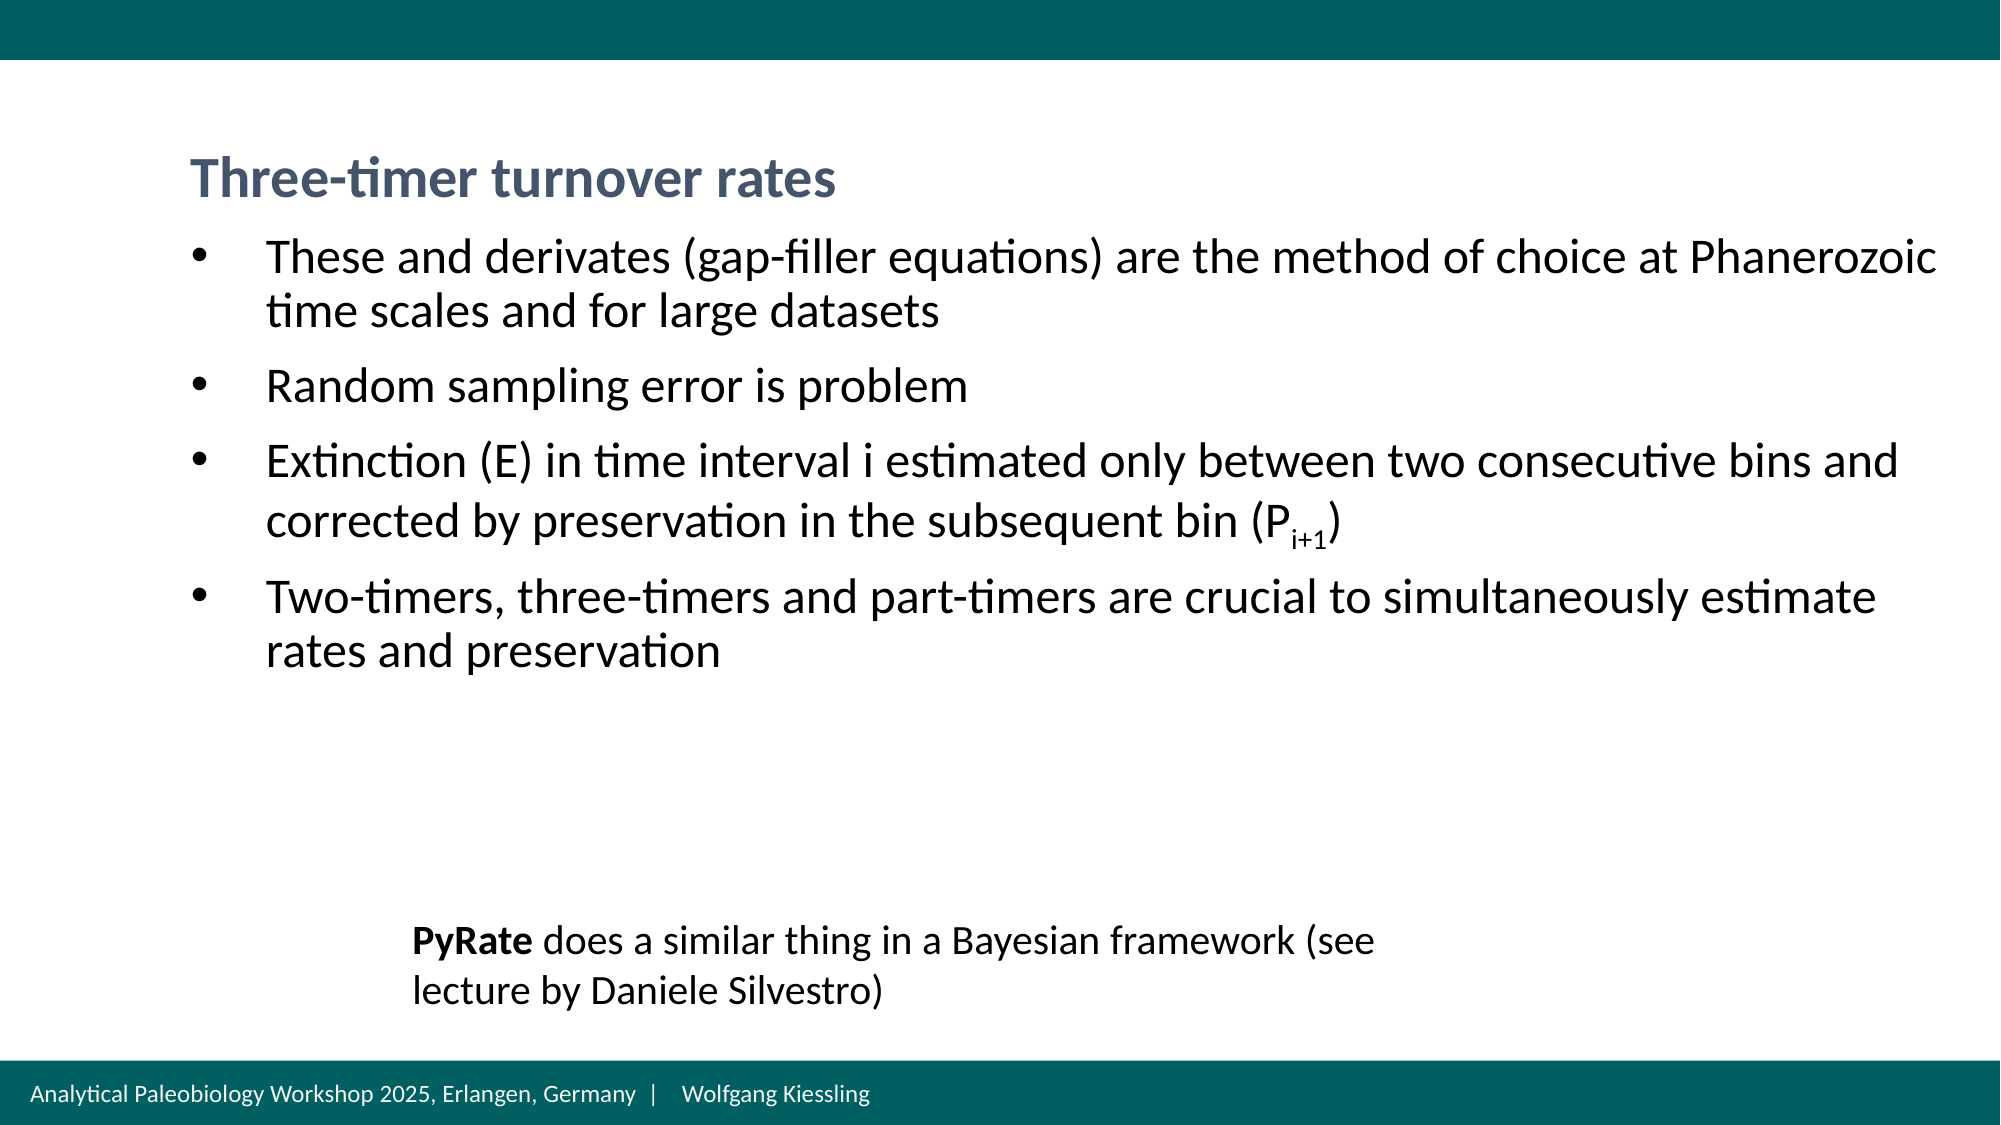

Three-timer turnover rates
These and derivates (gap-filler equations) are the method of choice at Phanerozoic time scales and for large datasets
Random sampling error is problem
Extinction (E) in time interval i estimated only between two consecutive bins and corrected by preservation in the subsequent bin (Pi+1)
Two-timers, three-timers and part-timers are crucial to simultaneously estimate rates and preservation
PyRate does a similar thing in a Bayesian framework (see lecture by Daniele Silvestro)
44